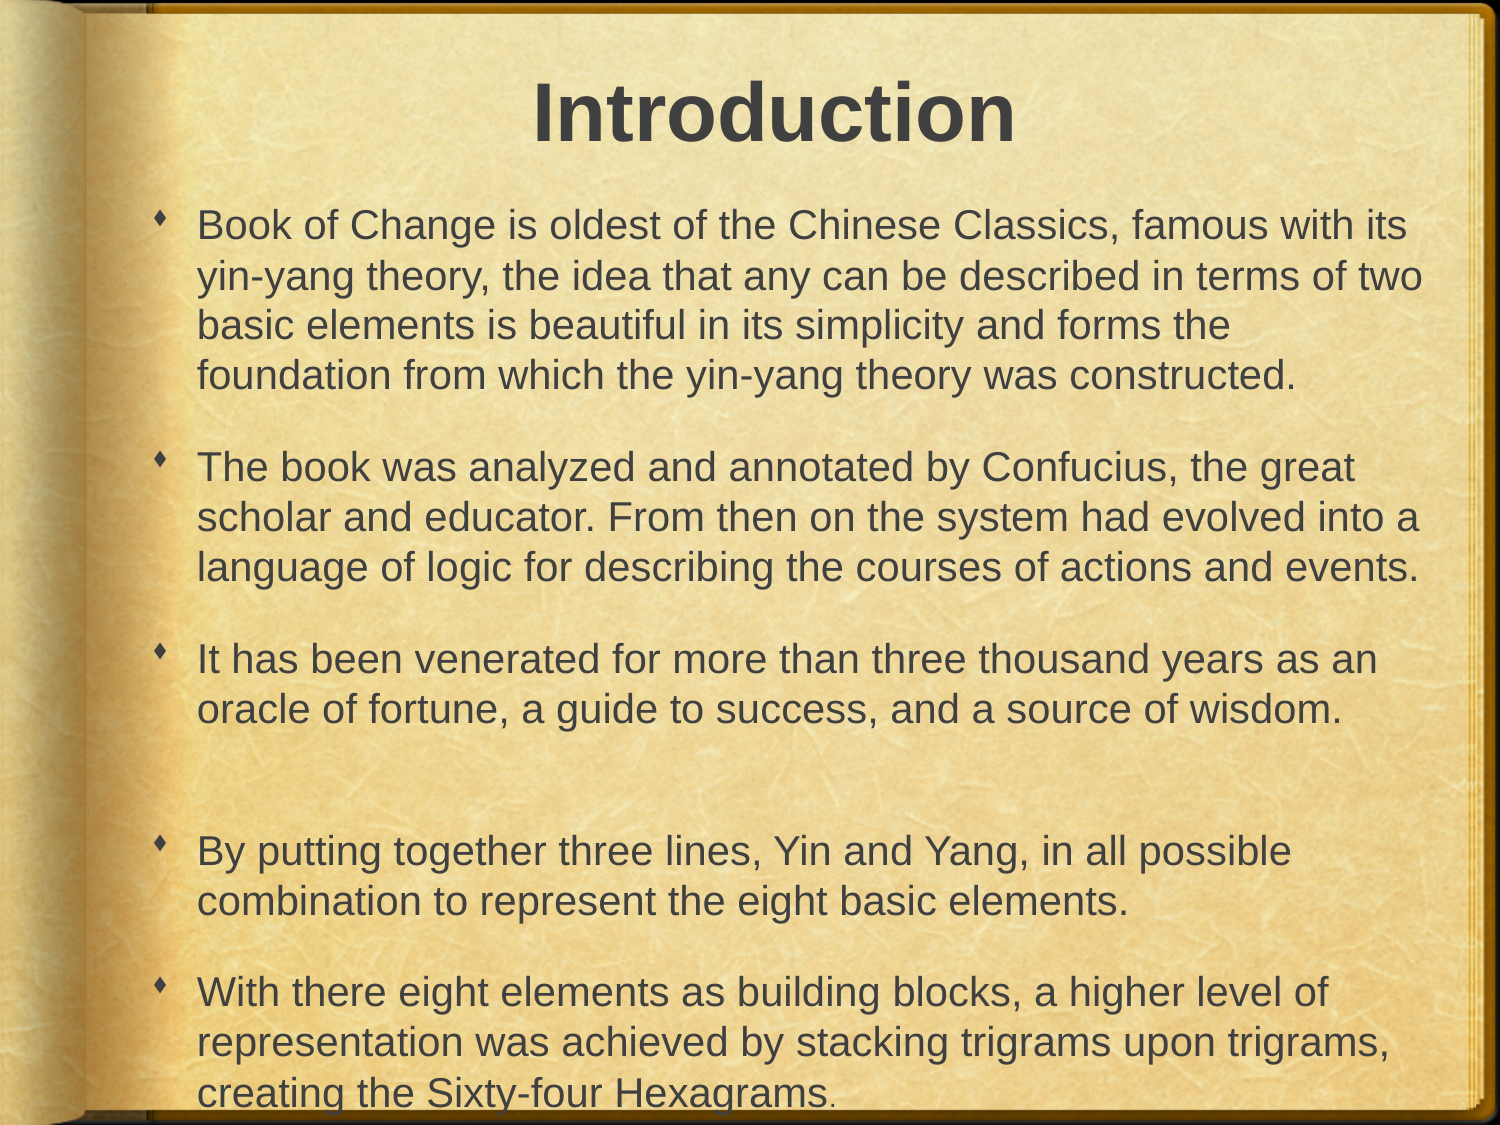

# Introduction
Book of Change is oldest of the Chinese Classics, famous with its yin-yang theory, the idea that any can be described in terms of two basic elements is beautiful in its simplicity and forms the foundation from which the yin-yang theory was constructed.
The book was analyzed and annotated by Confucius, the great scholar and educator. From then on the system had evolved into a language of logic for describing the courses of actions and events.
It has been venerated for more than three thousand years as an oracle of fortune, a guide to success, and a source of wisdom.
By putting together three lines, Yin and Yang, in all possible combination to represent the eight basic elements.
With there eight elements as building blocks, a higher level of representation was achieved by stacking trigrams upon trigrams, creating the Sixty-four Hexagrams.